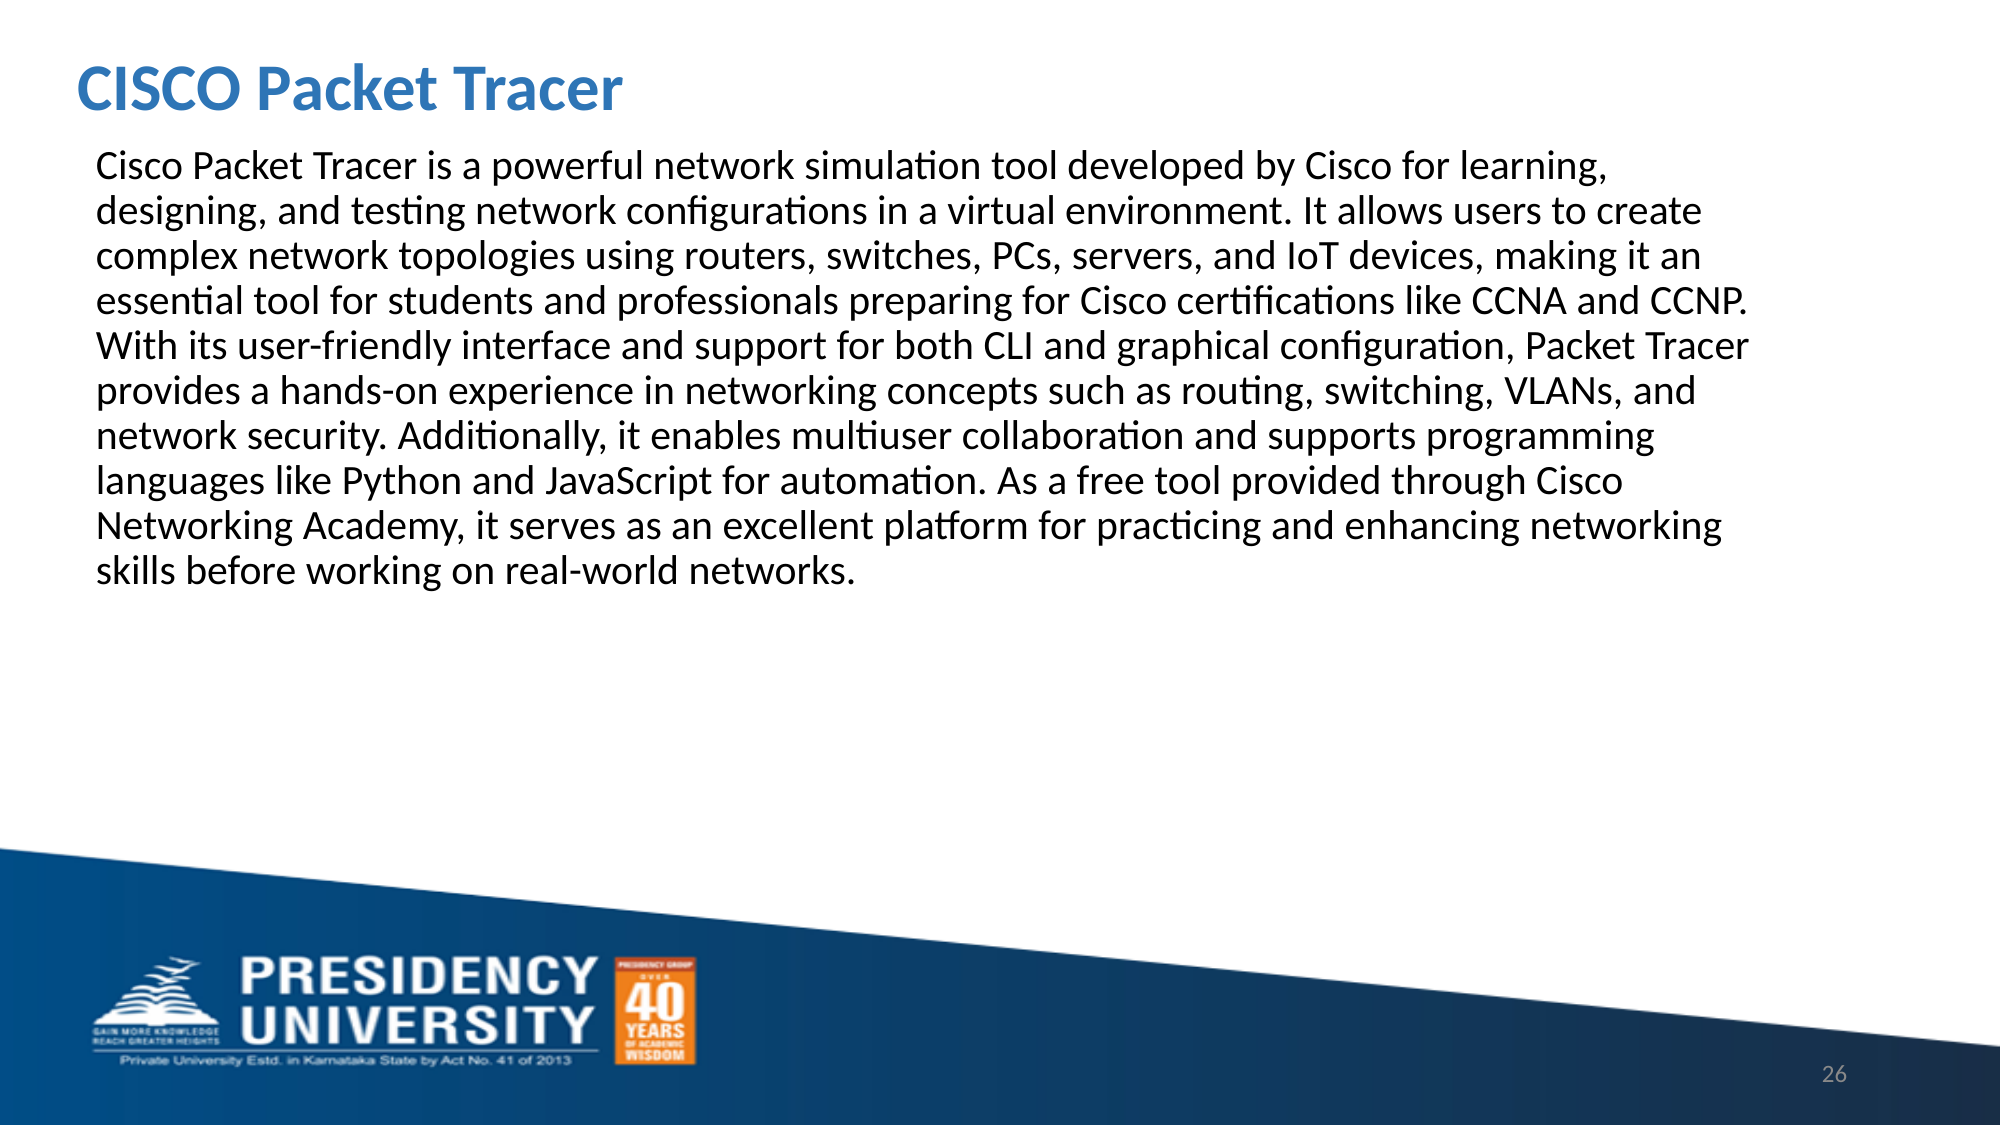

# CISCO Packet Tracer
Cisco Packet Tracer is a powerful network simulation tool developed by Cisco for learning, designing, and testing network configurations in a virtual environment. It allows users to create complex network topologies using routers, switches, PCs, servers, and IoT devices, making it an essential tool for students and professionals preparing for Cisco certifications like CCNA and CCNP. With its user-friendly interface and support for both CLI and graphical configuration, Packet Tracer provides a hands-on experience in networking concepts such as routing, switching, VLANs, and network security. Additionally, it enables multiuser collaboration and supports programming languages like Python and JavaScript for automation. As a free tool provided through Cisco Networking Academy, it serves as an excellent platform for practicing and enhancing networking skills before working on real-world networks.
26